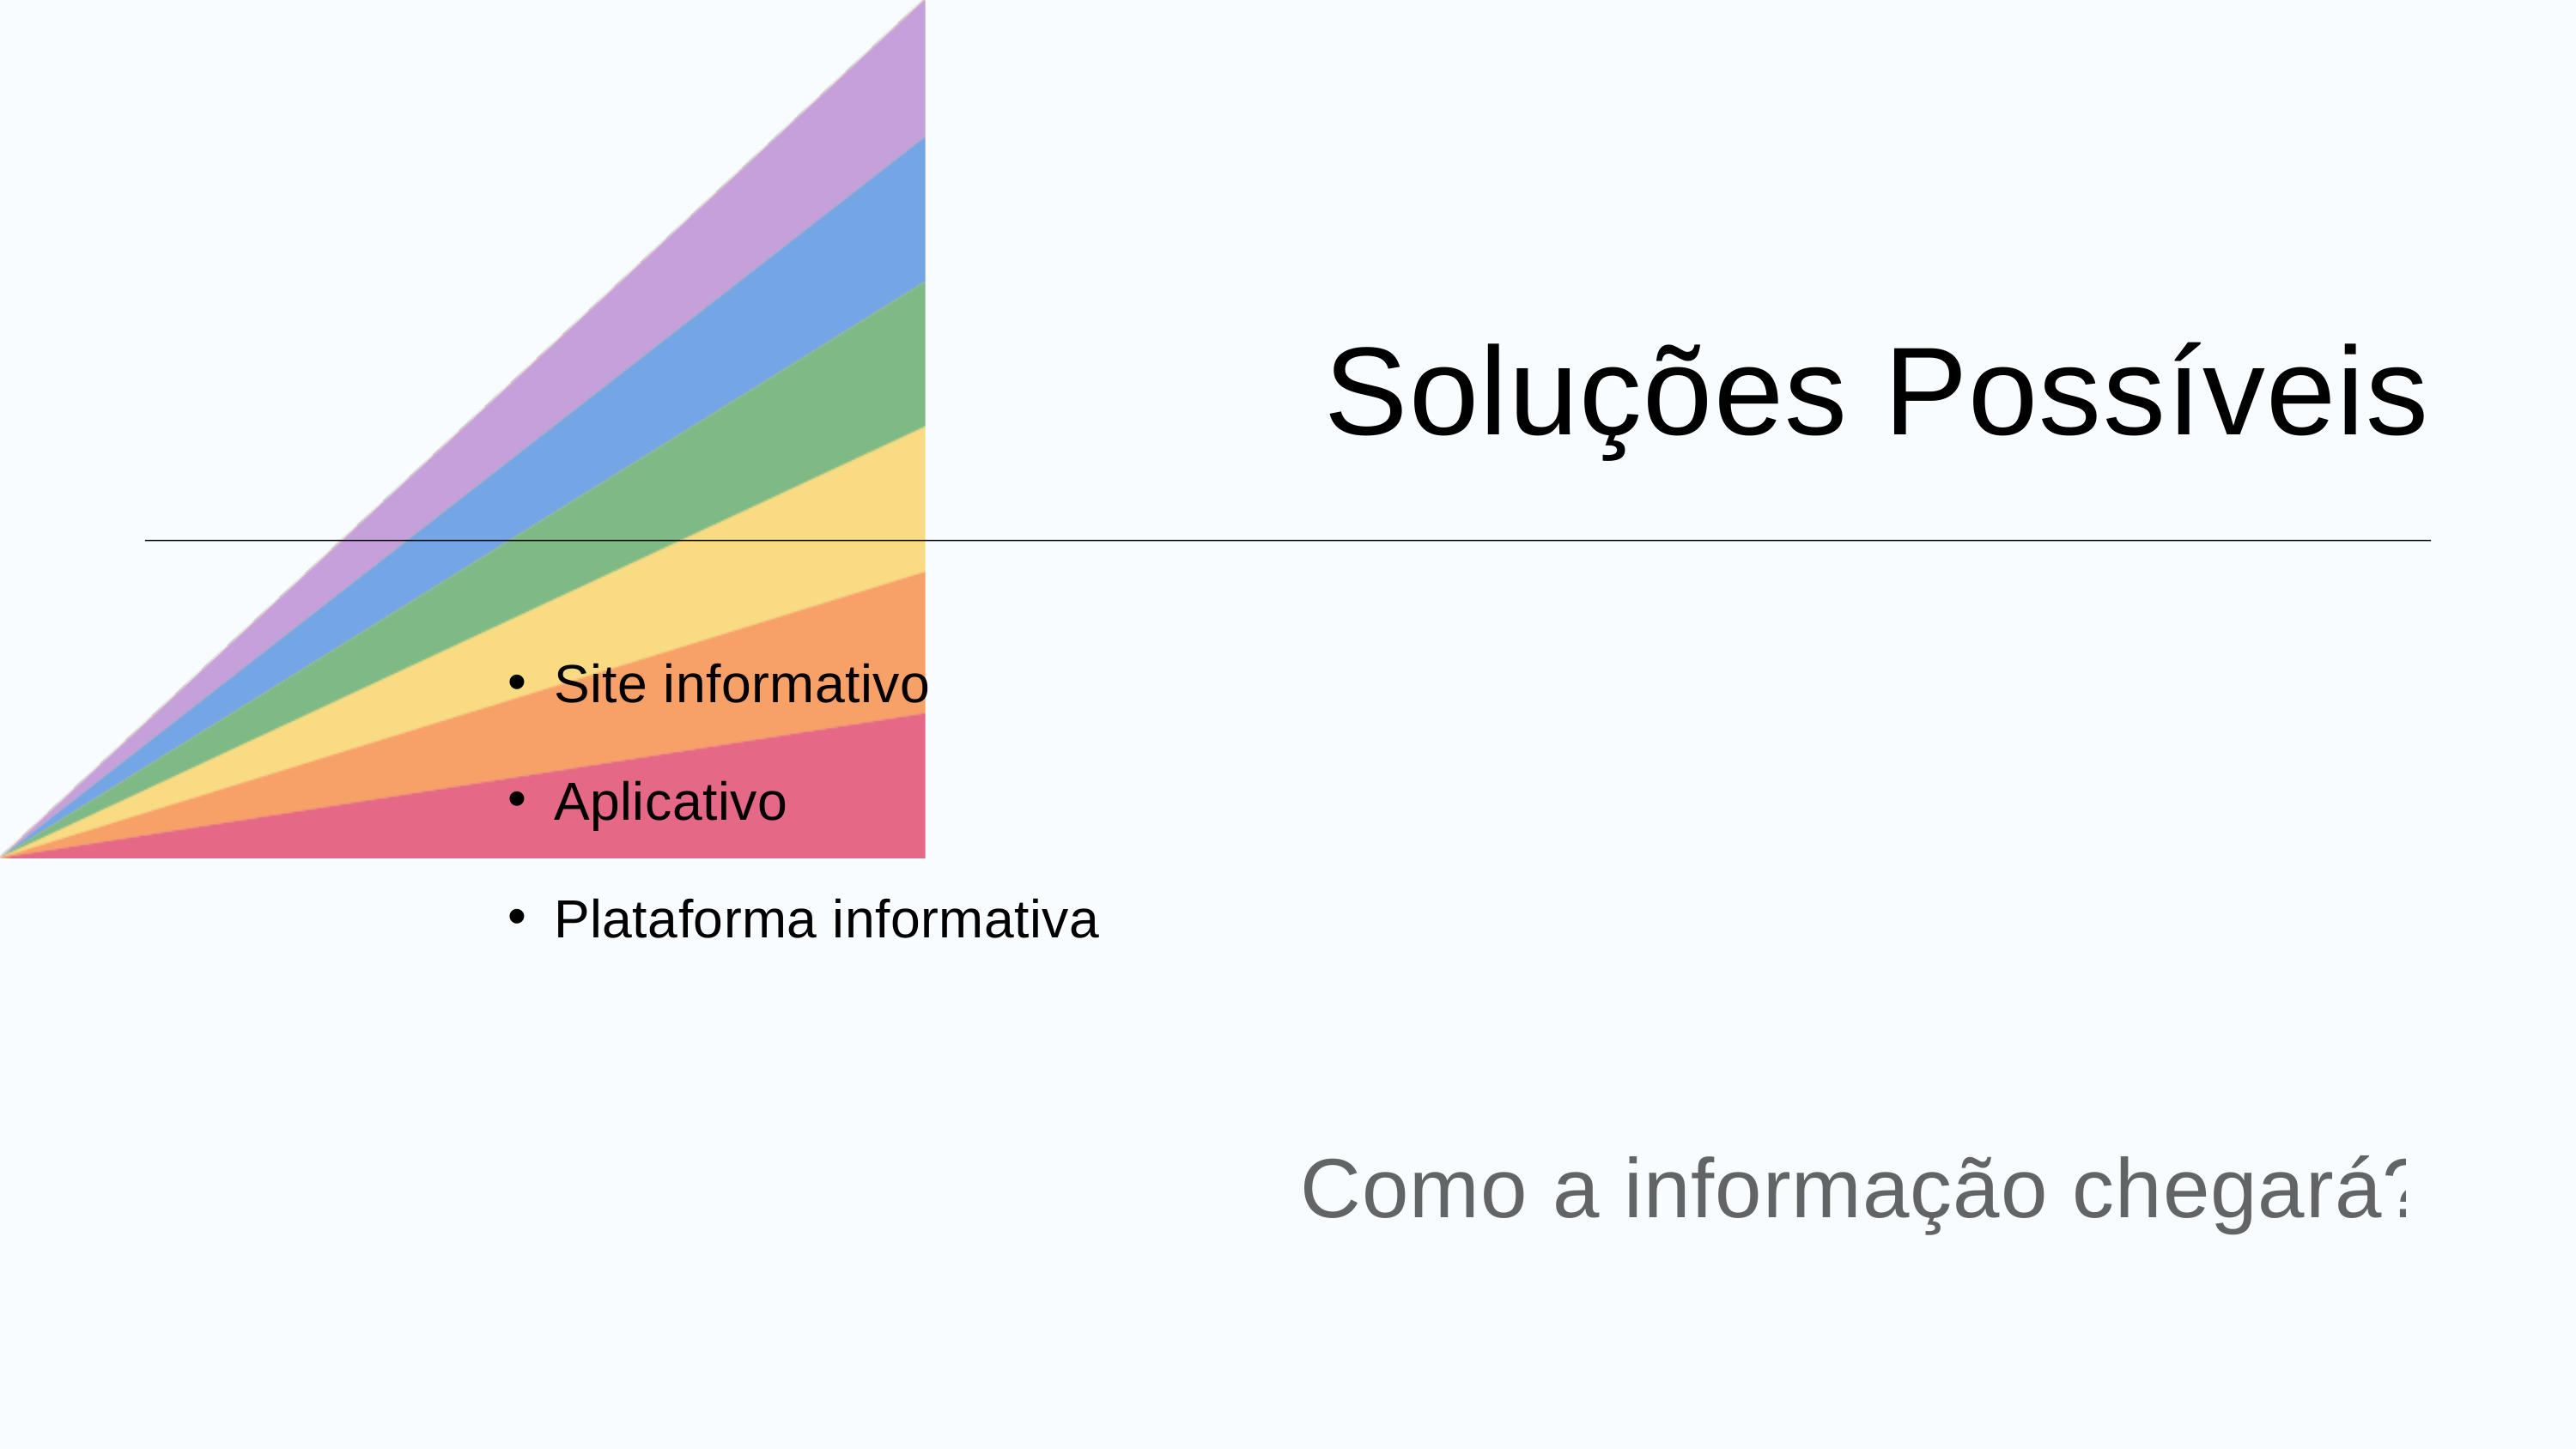

Soluções Possíveis
Site informativo
Aplicativo
Plataforma informativa
Como a informação chegará?